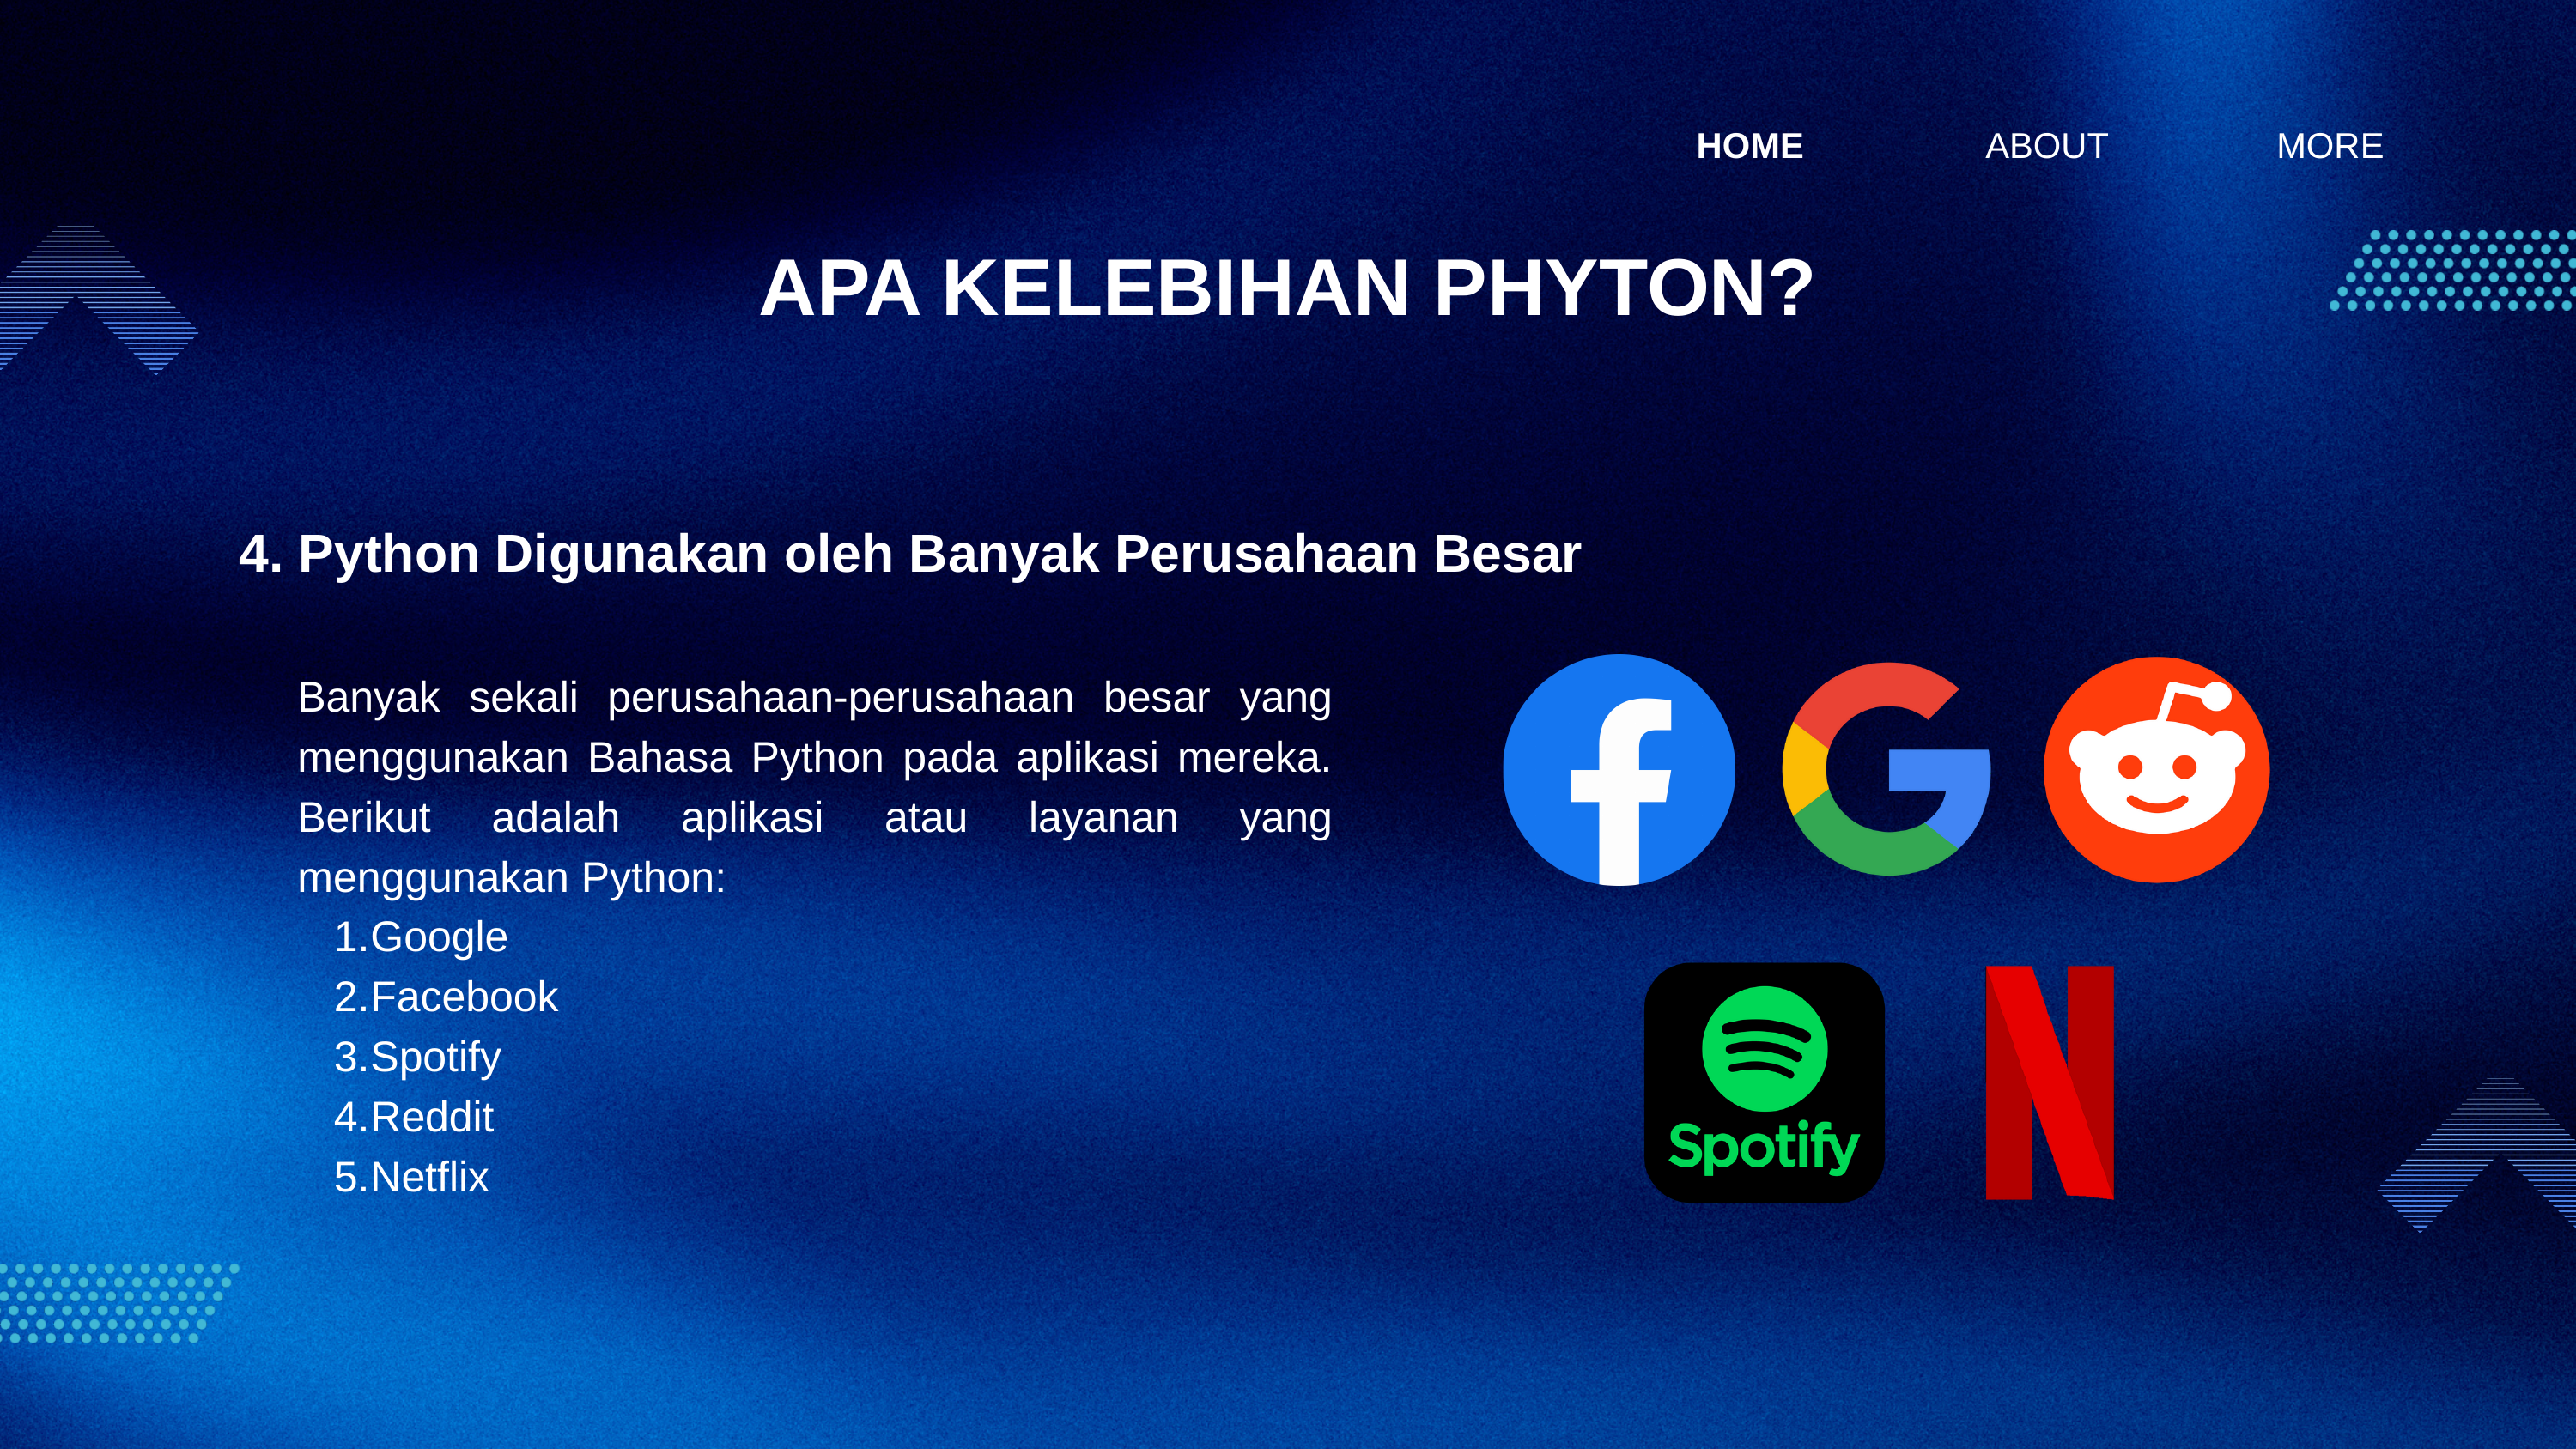

HOME
ABOUT
MORE

APA KELEBIHAN PHYTON?

4. Python Digunakan oleh Banyak Perusahaan Besar

Banyak sekali perusahaan-perusahaan besar yang menggunakan Bahasa Python pada aplikasi mereka. Berikut adalah aplikasi atau layanan yang menggunakan Python:
Google
Facebook
Spotify
Reddit
Netflix